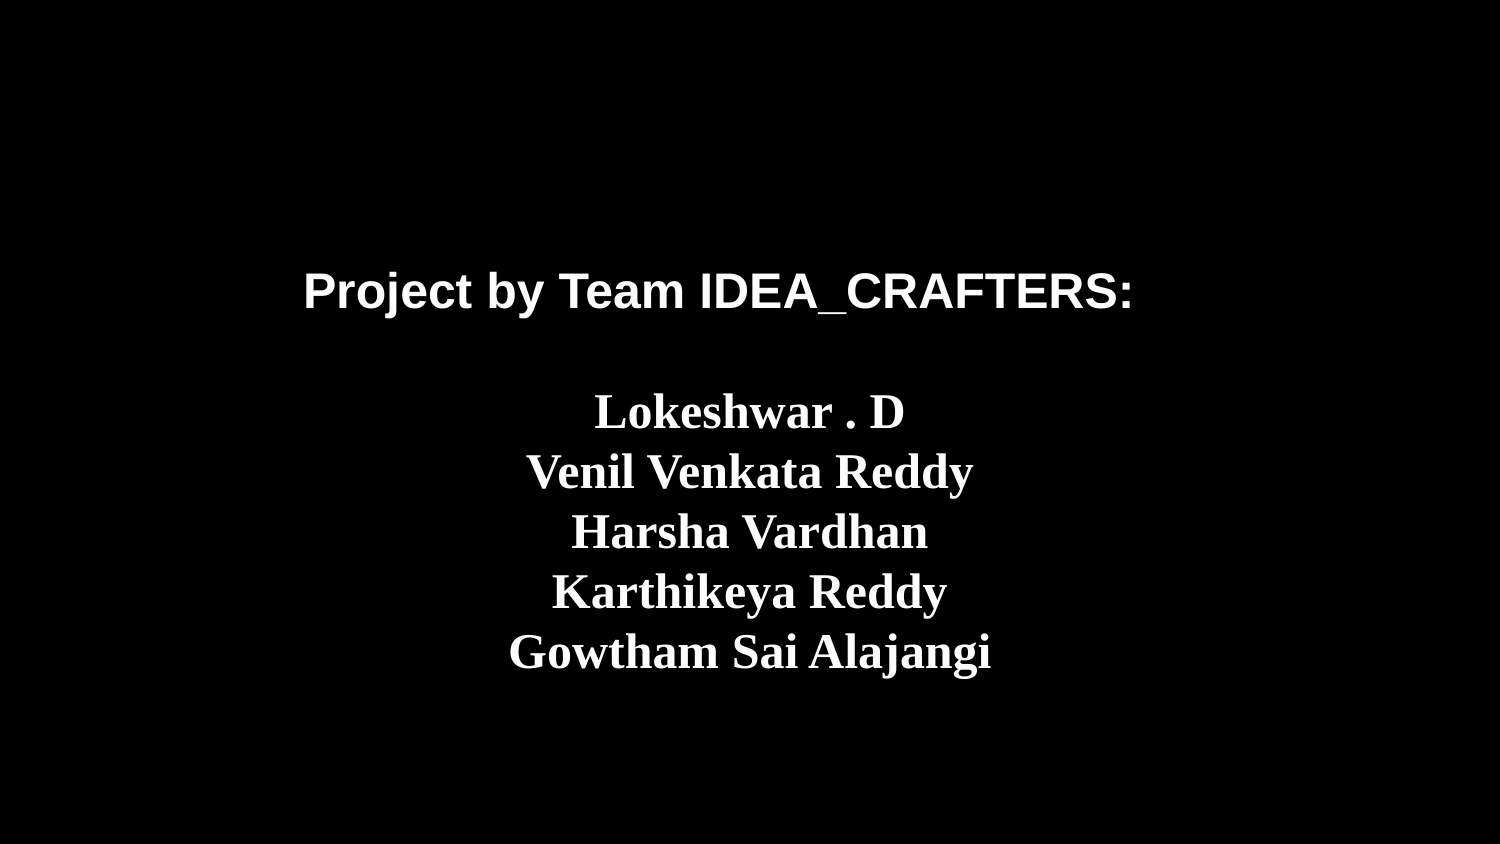

Project by Team IDEA_CRAFTERS:

Lokeshwar . D
Venil Venkata Reddy
Harsha Vardhan
Karthikeya Reddy
Gowtham Sai Alajangi